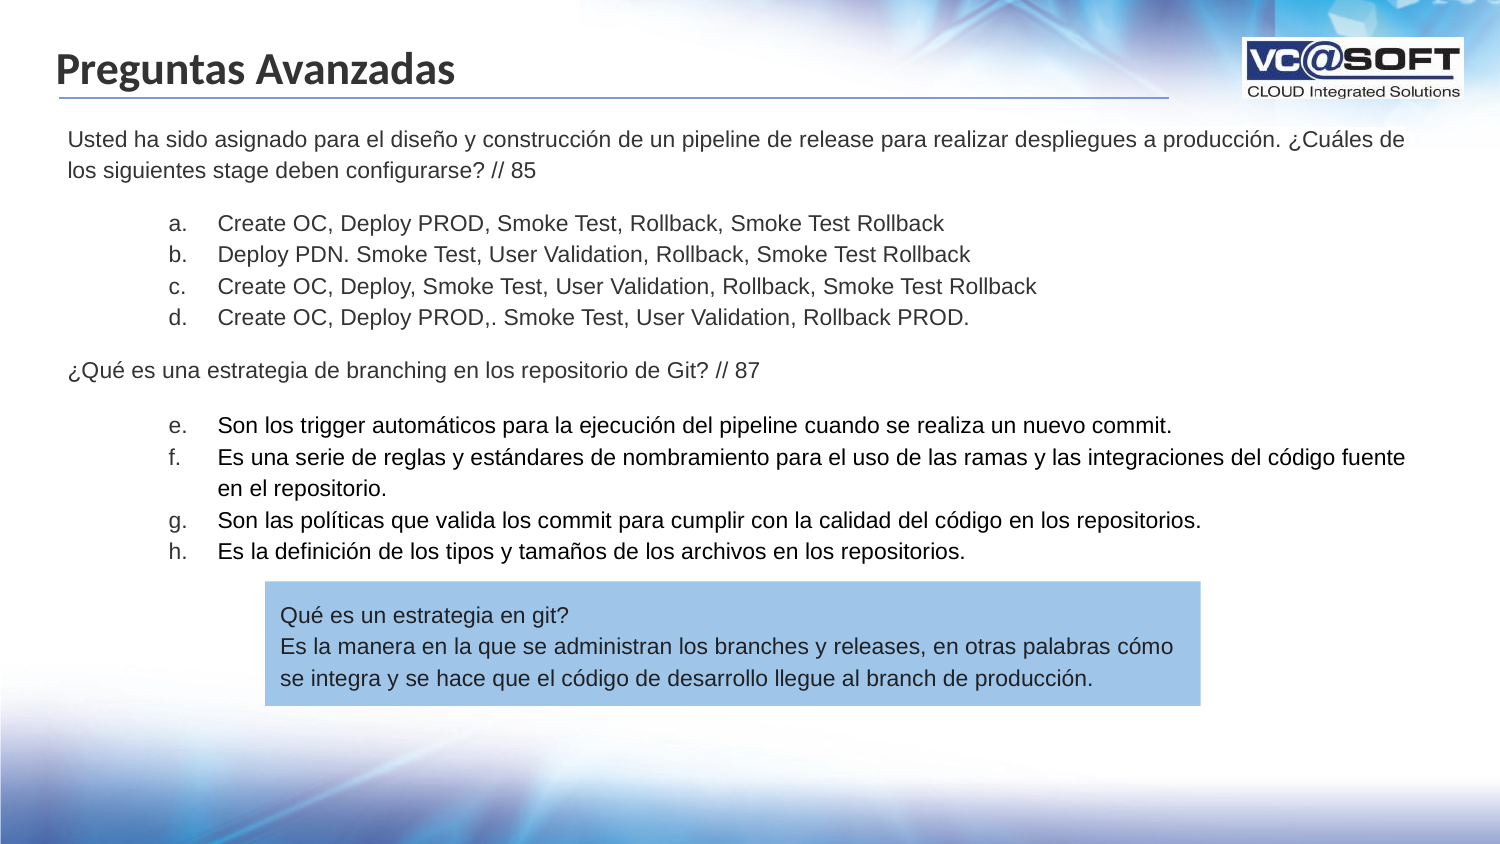

# Preguntas Avanzadas
Usted ha sido asignado para el diseño y construcción de un pipeline de release para realizar despliegues a producción. ¿Cuáles de los siguientes stage deben configurarse? // 85
Create OC, Deploy PROD, Smoke Test, Rollback, Smoke Test Rollback
Deploy PDN. Smoke Test, User Validation, Rollback, Smoke Test Rollback
Create OC, Deploy, Smoke Test, User Validation, Rollback, Smoke Test Rollback
Create OC, Deploy PROD,. Smoke Test, User Validation, Rollback PROD.
¿Qué es una estrategia de branching en los repositorio de Git? // 87

Son los trigger automáticos para la ejecución del pipeline cuando se realiza un nuevo commit.
Es una serie de reglas y estándares de nombramiento para el uso de las ramas y las integraciones del código fuente en el repositorio.
Son las políticas que valida los commit para cumplir con la calidad del código en los repositorios.
Es la definición de los tipos y tamaños de los archivos en los repositorios.

Qué es un estrategia en git?
Es la manera en la que se administran los branches y releases, en otras palabras cómo se integra y se hace que el código de desarrollo llegue al branch de producción.